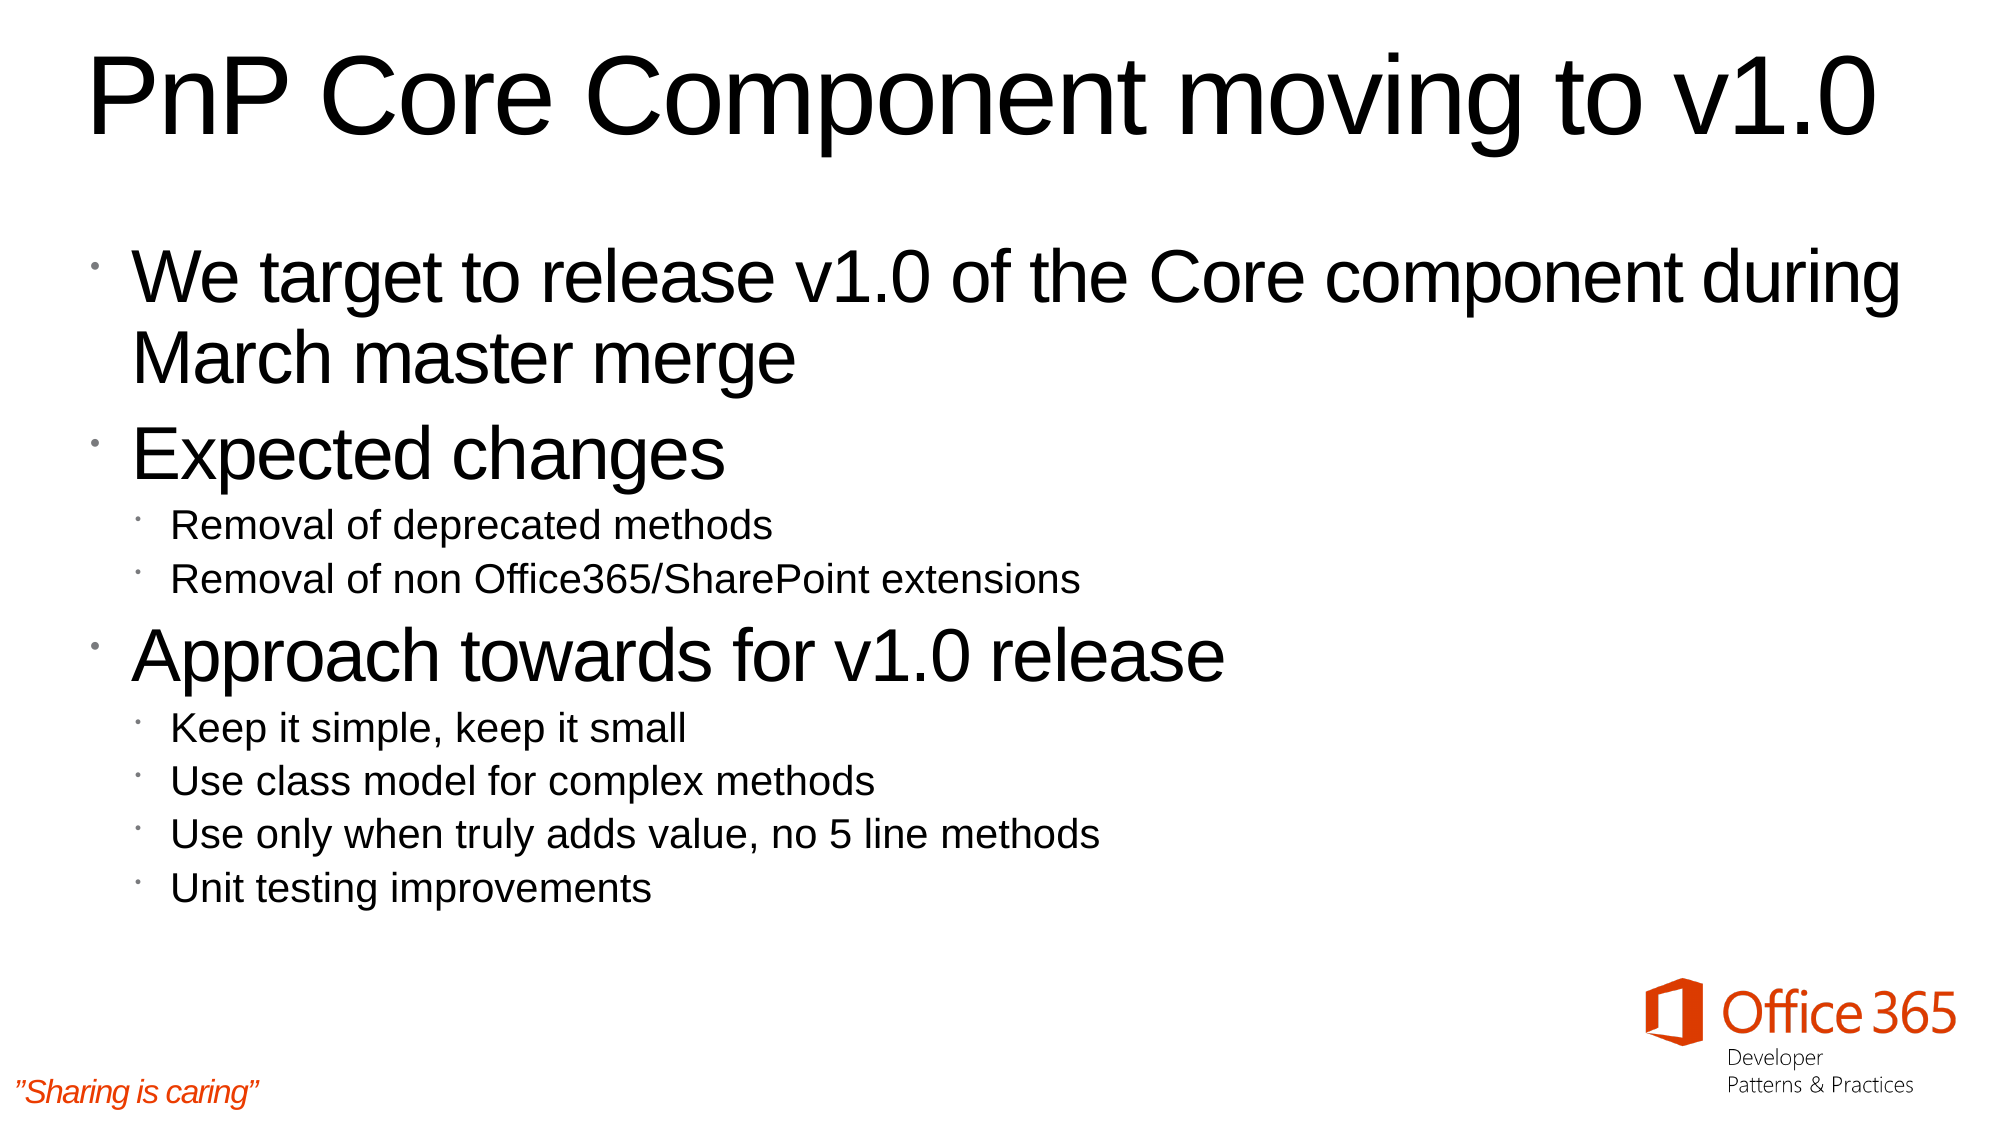

# PnP Core Component moving to v1.0
We target to release v1.0 of the Core component during March master merge
Expected changes
Removal of deprecated methods
Removal of non Office365/SharePoint extensions
Approach towards for v1.0 release
Keep it simple, keep it small
Use class model for complex methods
Use only when truly adds value, no 5 line methods
Unit testing improvements